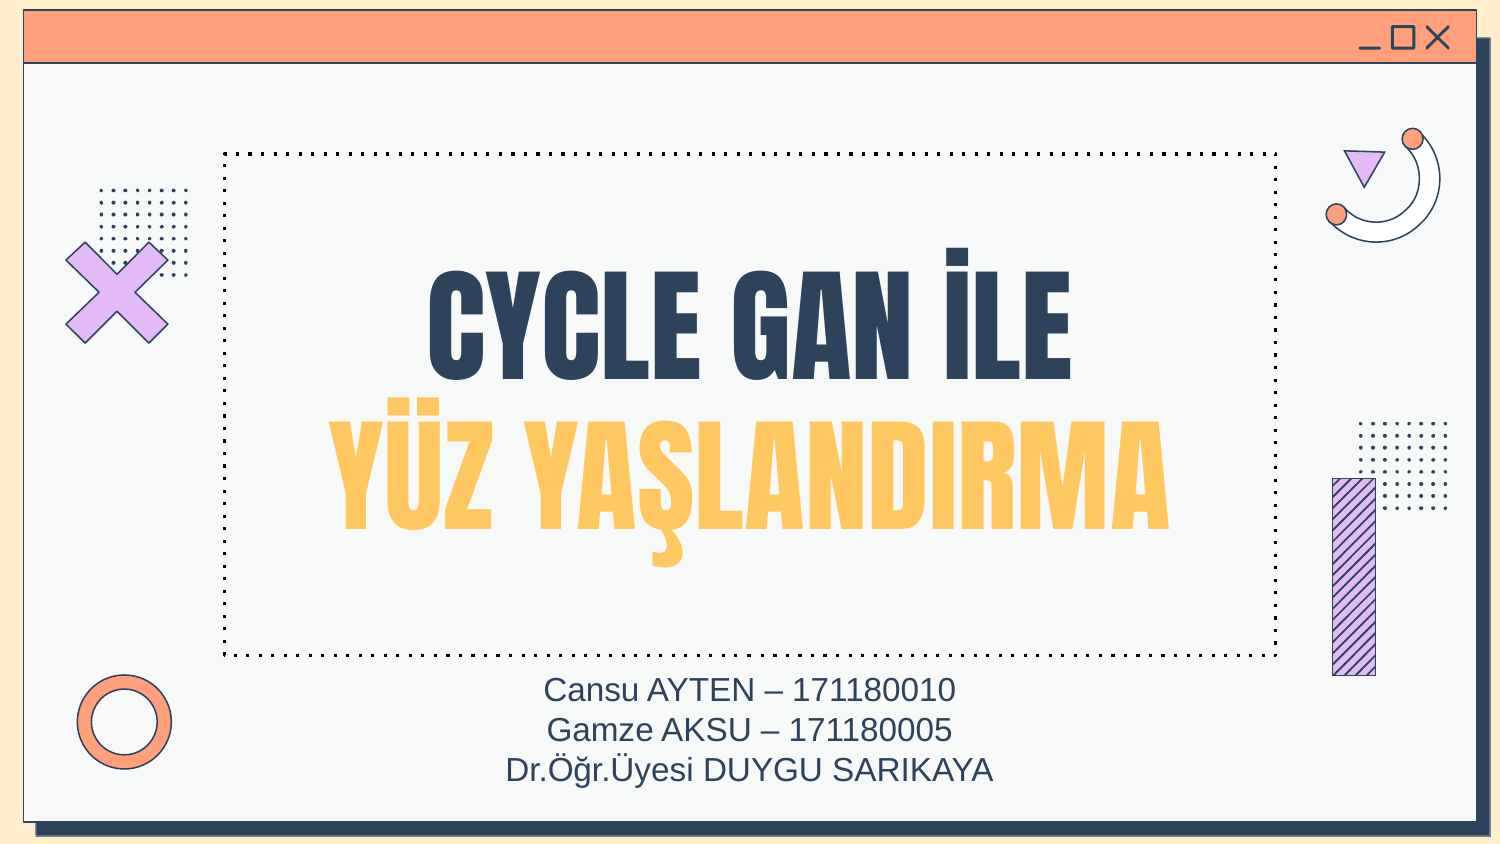

# CYCLE GAN İLE YÜZ YAŞLANDIRMA

Cansu AYTEN – 171180010
Gamze AKSU – 171180005
Dr.Öğr.Üyesi DUYGU SARIKAYA